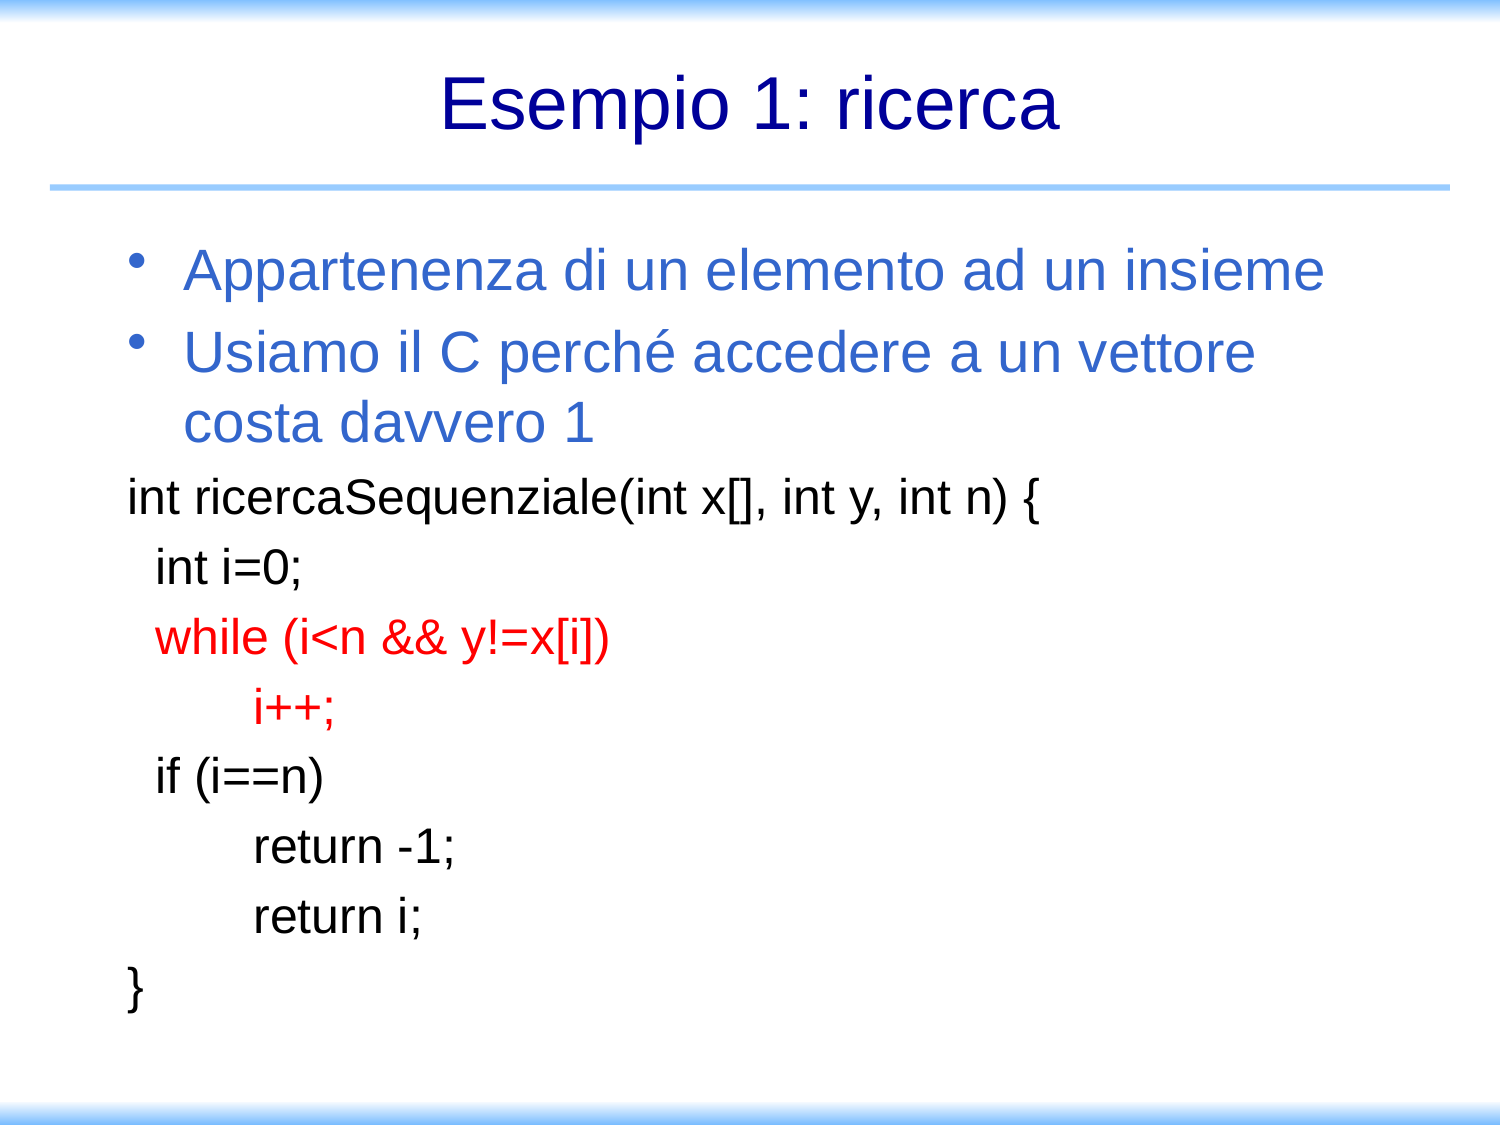

# Esempio 1: ricerca
Appartenenza di un elemento ad un insieme
Usiamo il C perché accedere a un vettore costa davvero 1
int ricercaSequenziale(int x[], int y, int n) {
  int i=0;
  while (i<n && y!=x[i])
         i++;
  if (i==n)
         return -1;
         return i;
}